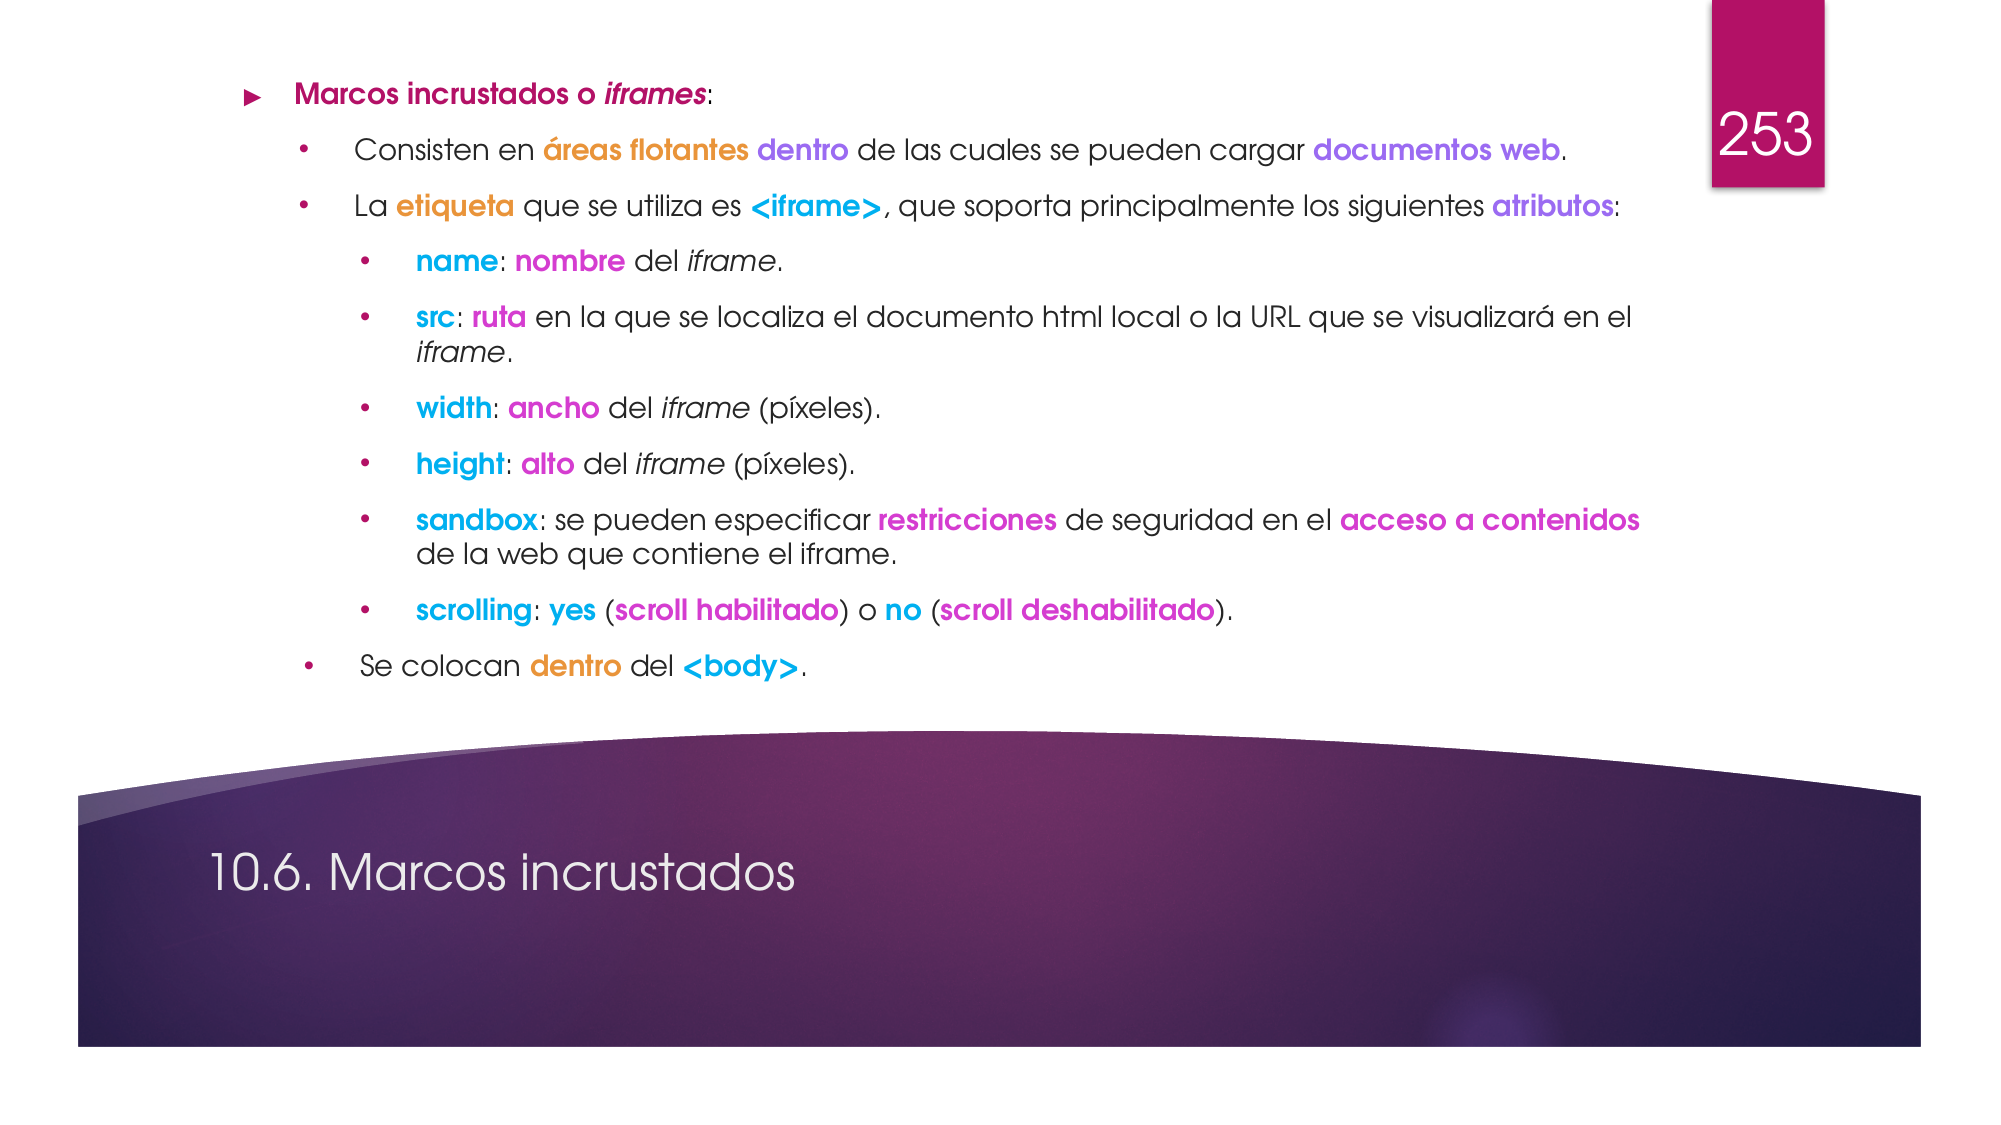

253
Marcos incrustados o iframes:
Consisten en áreas flotantes dentro de las cuales se pueden cargar documentos web.
La etiqueta que se utiliza es <iframe>, que soporta principalmente los siguientes atributos:
name: nombre del iframe.
src: ruta en la que se localiza el documento html local o la URL que se visualizará en el iframe.
width: ancho del iframe (píxeles).
height: alto del iframe (píxeles).
sandbox: se pueden especificar restricciones de seguridad en el acceso a contenidos de la web que contiene el iframe.
scrolling: yes (scroll habilitado) o no (scroll deshabilitado).
Se colocan dentro del <body>.
# 10.6. Marcos incrustados